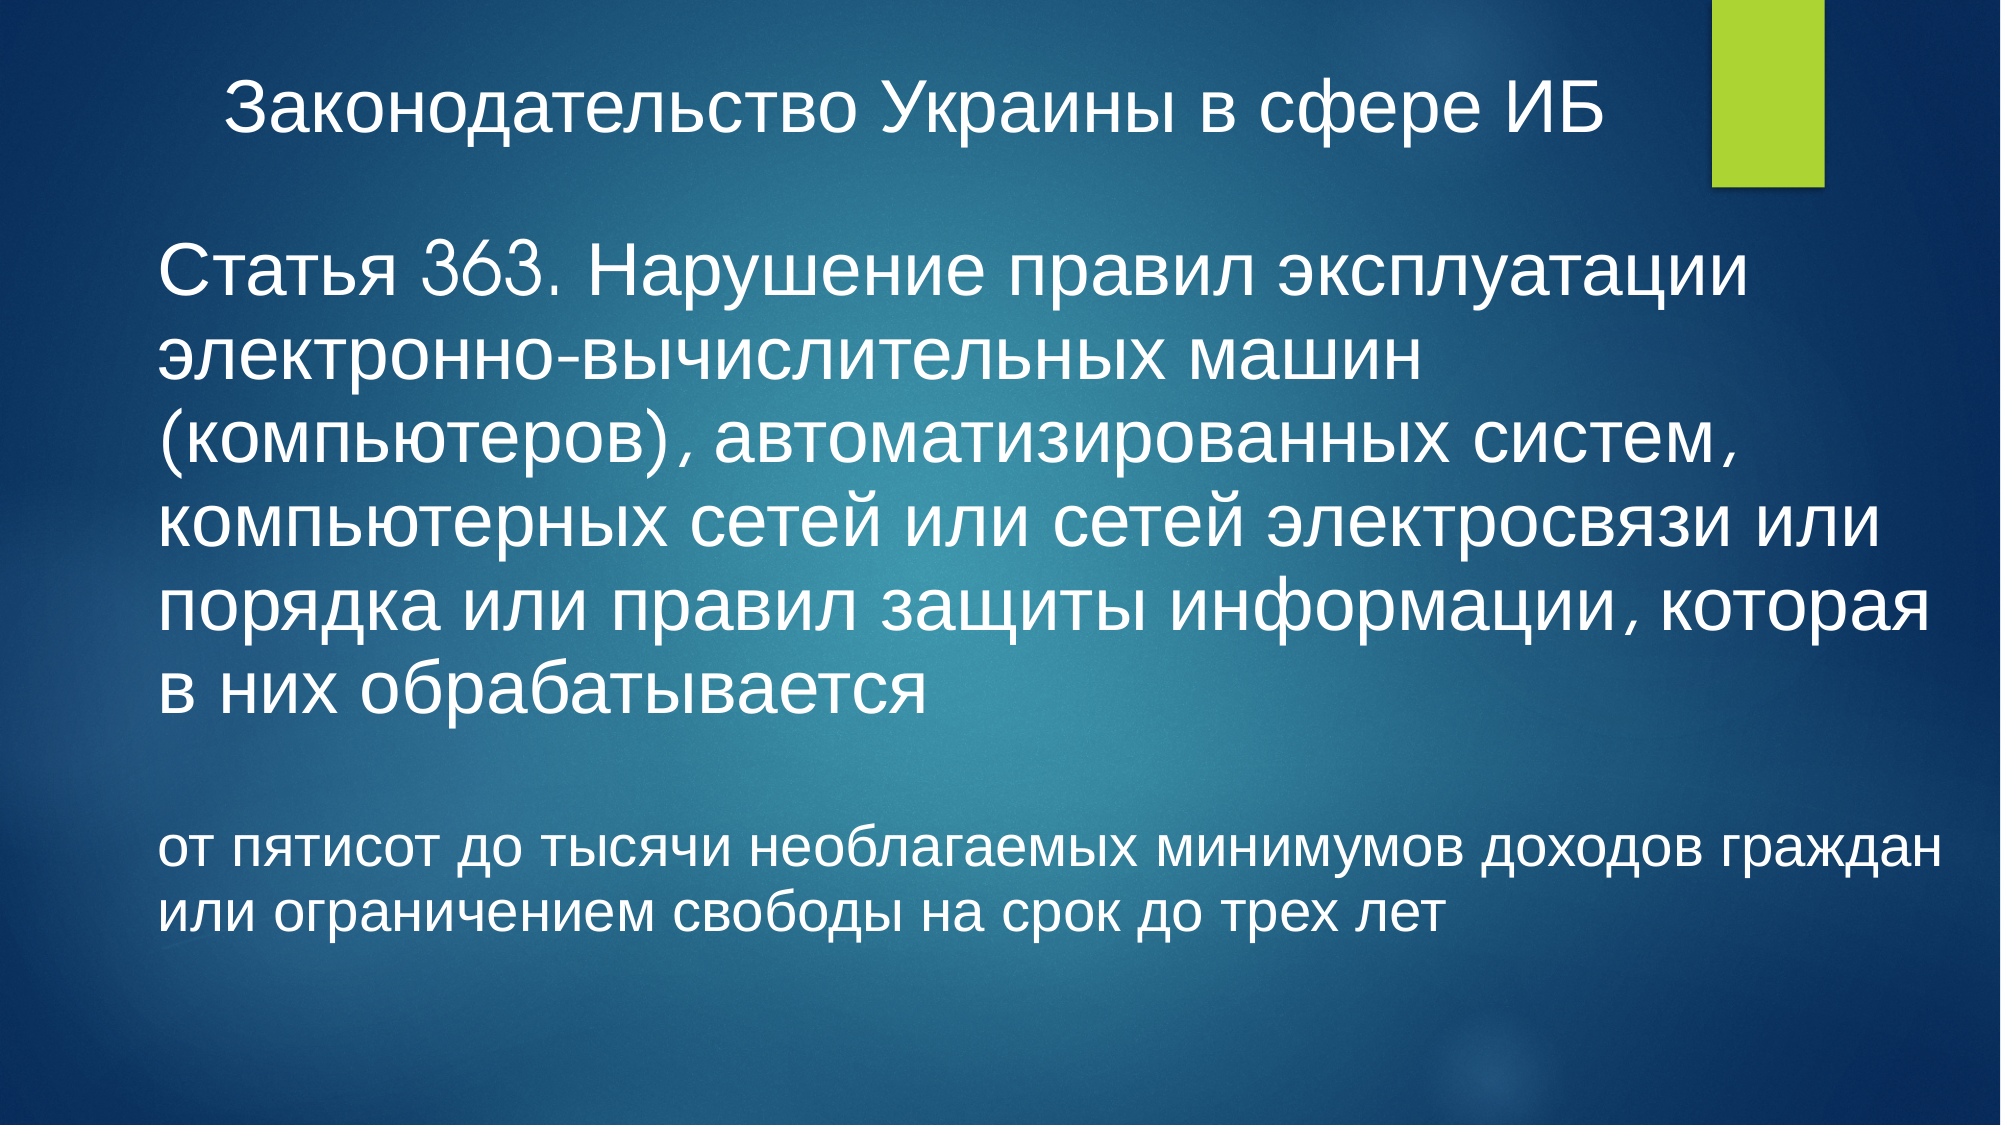

Законодательство Украины в сфере ИБ

Статья 363. Нарушение правил эксплуатации электронно-вычислительных машин (компьютеров), автоматизированных систем, компьютерных сетей или сетей электросвязи или порядка или правил защиты информации, которая в них обрабатывается

от пятисот до тысячи необлагаемых минимумов доходов граждан или ограничением свободы на срок до трех лет